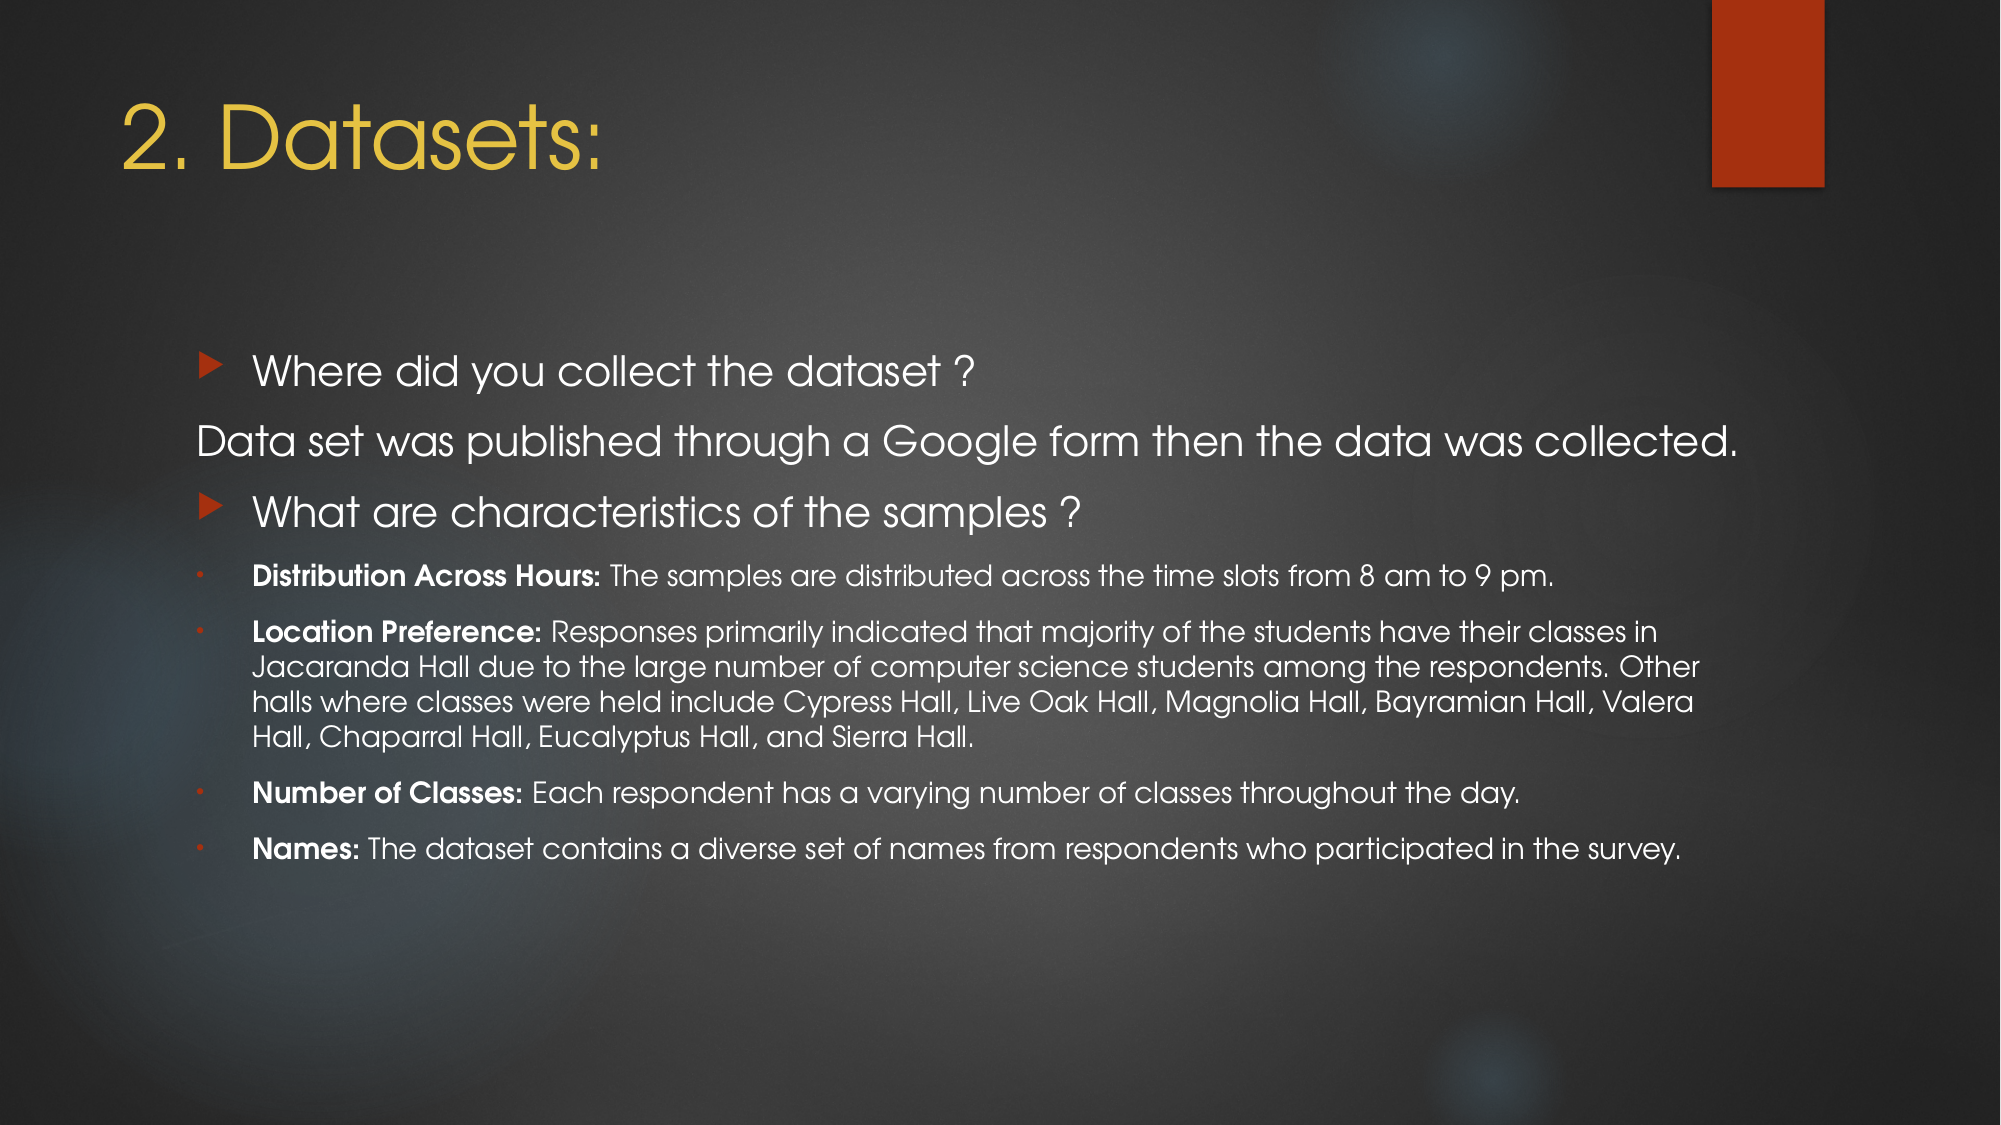

# 2. Datasets:
Where did you collect the dataset ?
Data set was published through a Google form then the data was collected.
What are characteristics of the samples ?
Distribution Across Hours: The samples are distributed across the time slots from 8 am to 9 pm.
Location Preference: Responses primarily indicated that majority of the students have their classes in Jacaranda Hall due to the large number of computer science students among the respondents. Other halls where classes were held include Cypress Hall, Live Oak Hall, Magnolia Hall, Bayramian Hall, Valera Hall, Chaparral Hall, Eucalyptus Hall, and Sierra Hall.
Number of Classes: Each respondent has a varying number of classes throughout the day.
Names: The dataset contains a diverse set of names from respondents who participated in the survey.